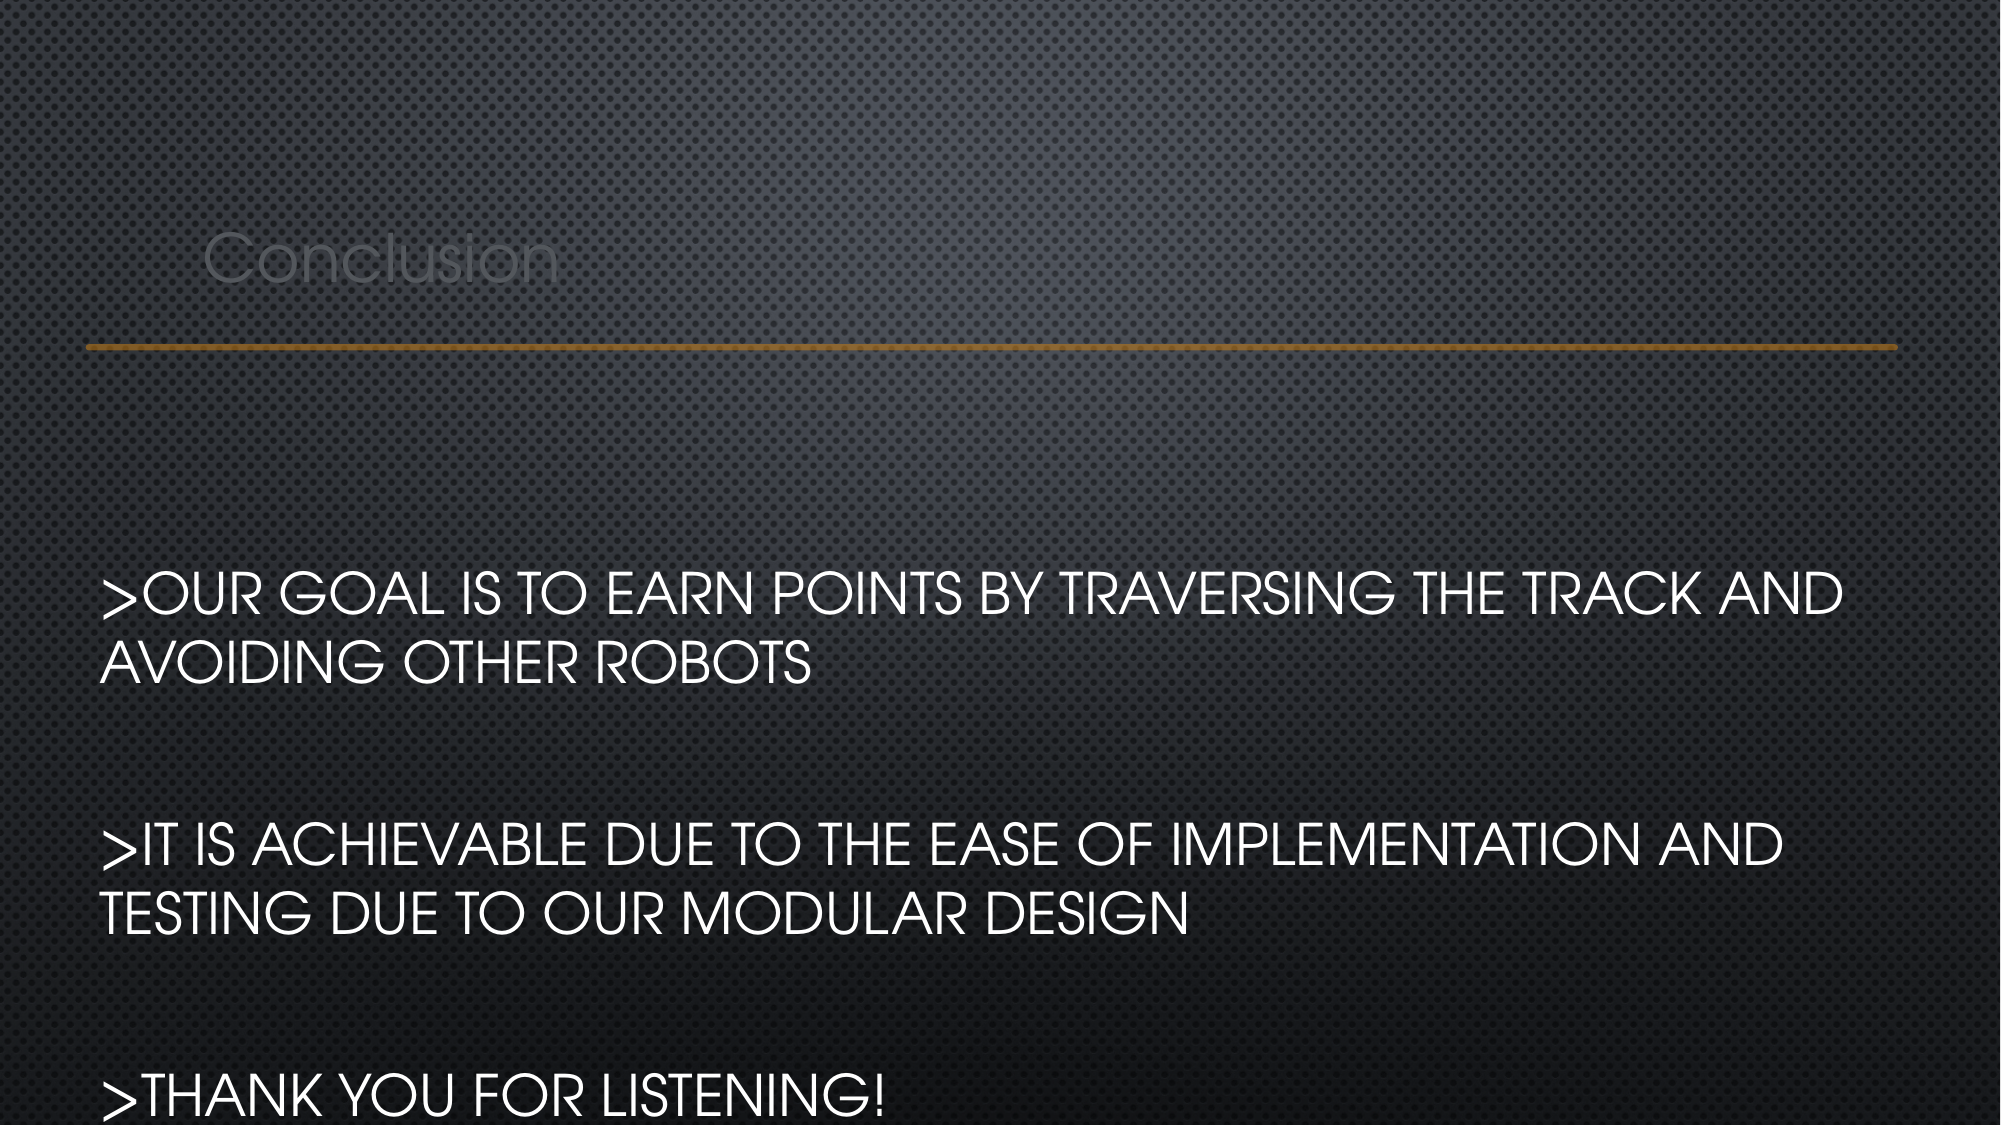

# Conclusion

>Our goal is to earn points by traversing the track and avoiding other robots

>It is achievable due to the ease of implementation and testing due to our modular design

>Thank you for listening!